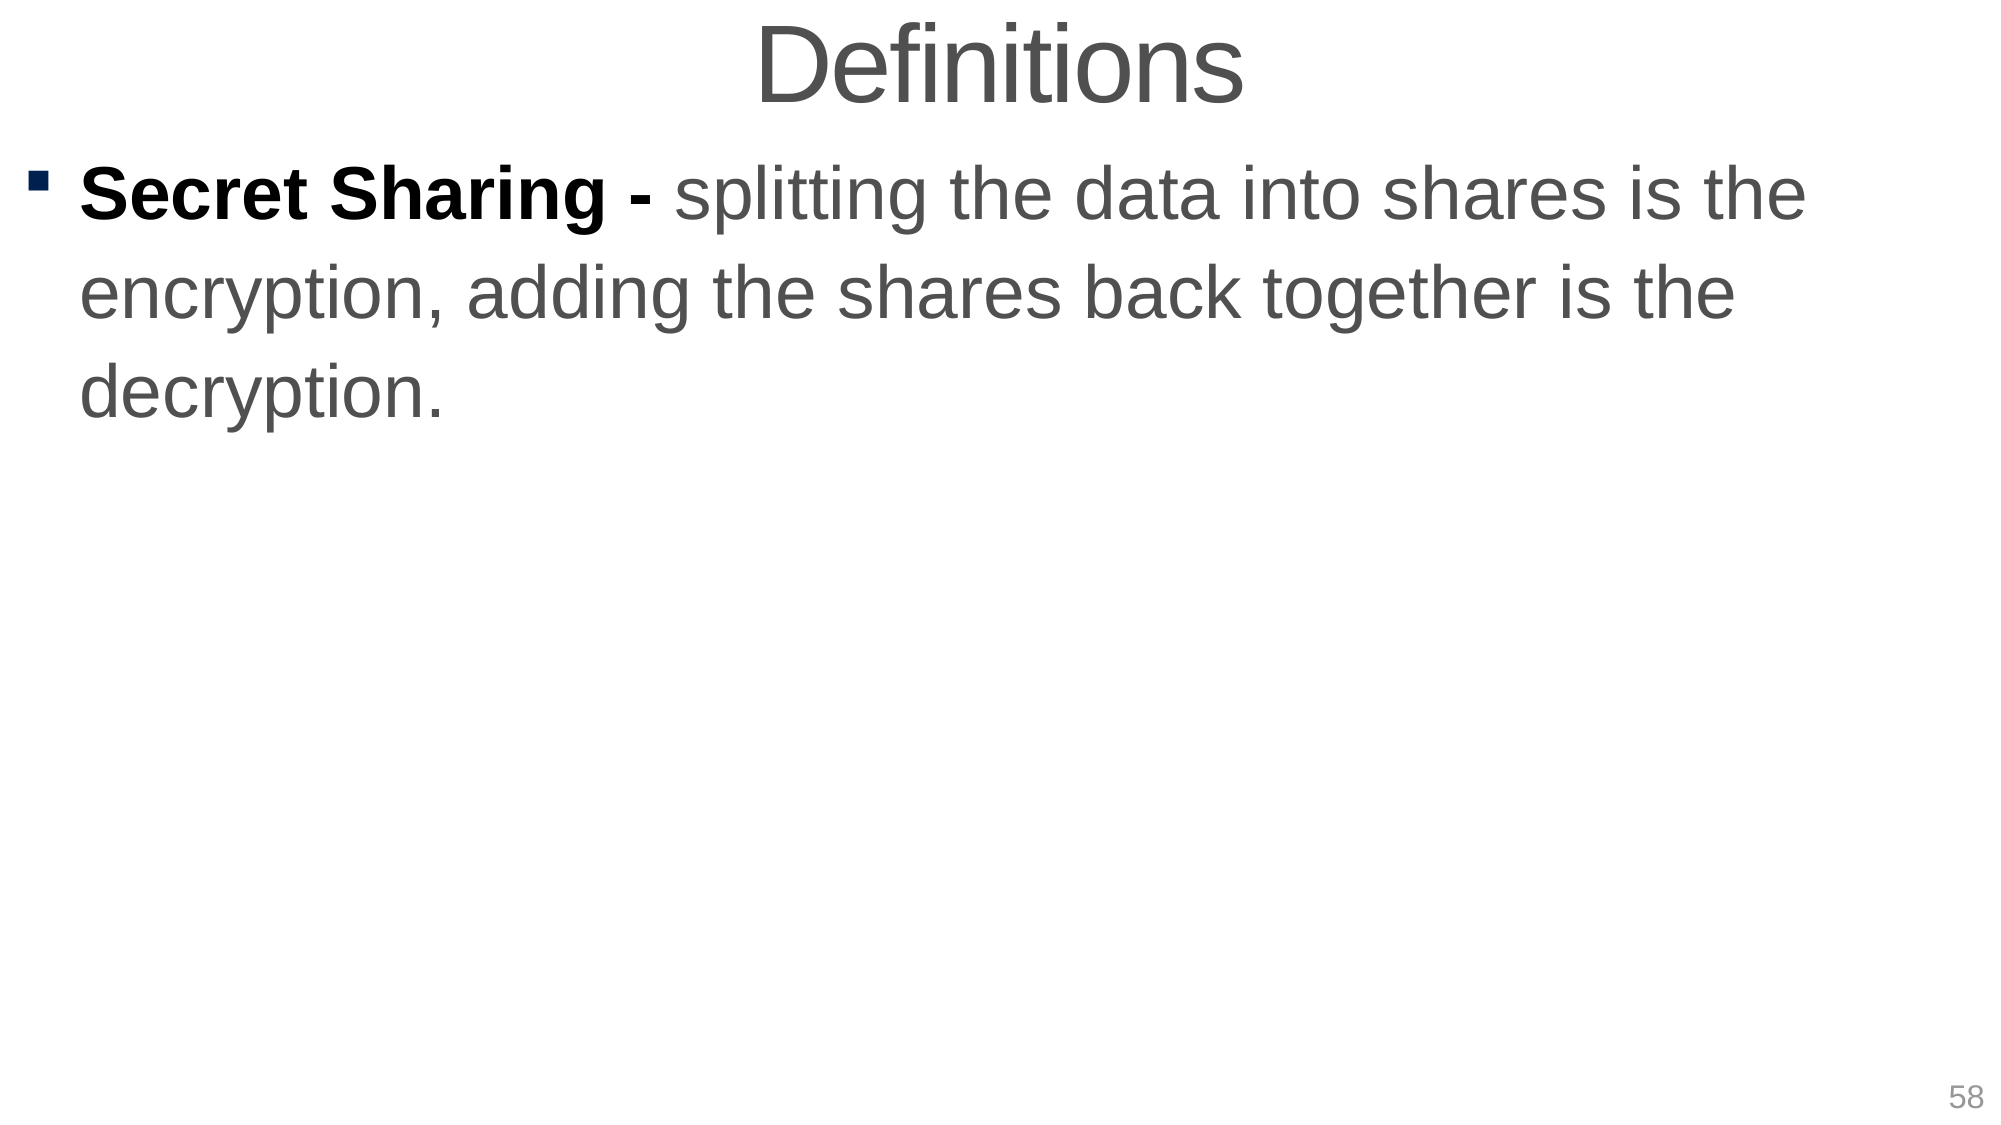

Definitions

Secret Sharing - splitting the data into shares is the encryption, adding the shares back together is the decryption.

58